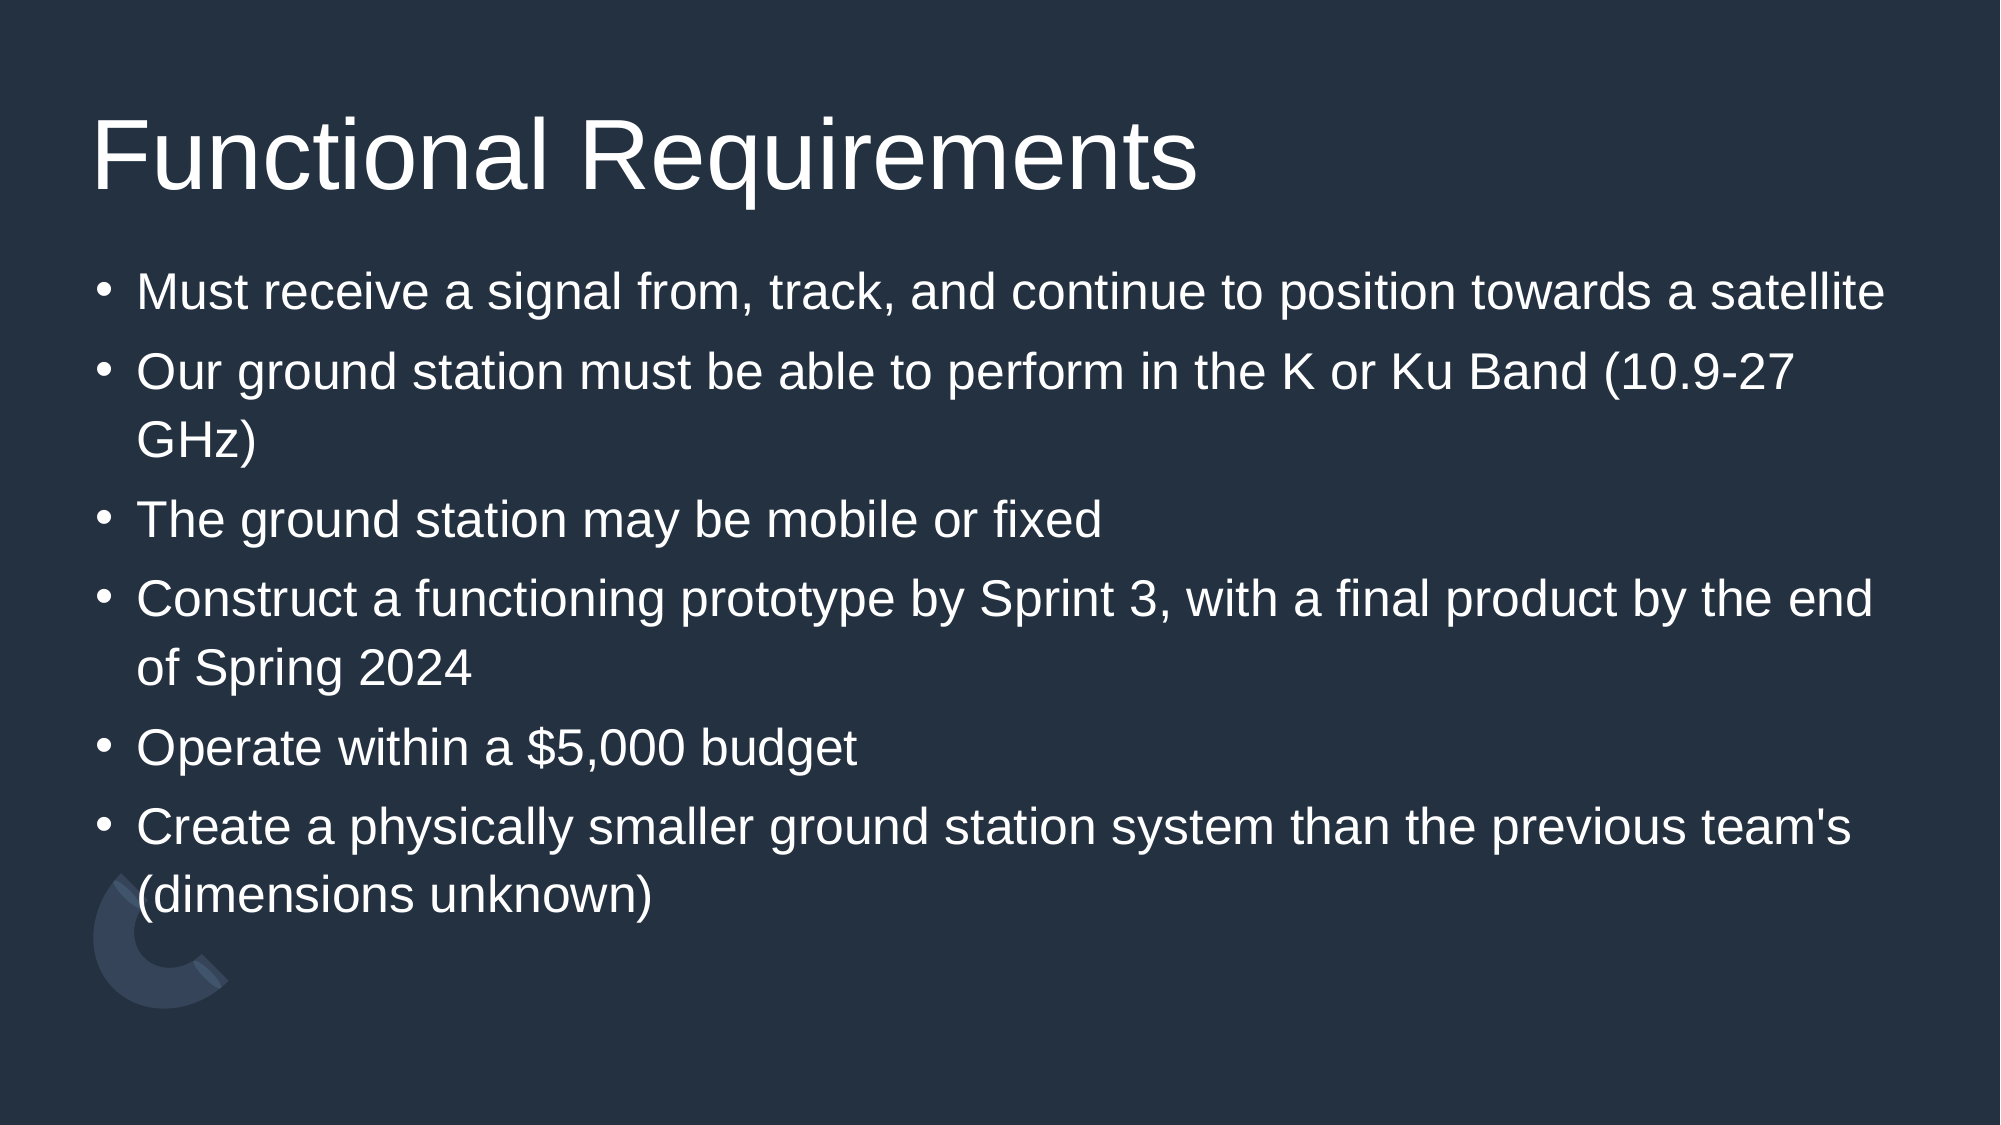

# Functional Requirements
Must receive a signal from, track, and continue to position towards a satellite
Our ground station must be able to perform in the K or Ku Band (10.9-27 GHz)
The ground station may be mobile or fixed
Construct a functioning prototype by Sprint 3, with a final product by the end of Spring 2024
Operate within a $5,000 budget
Create a physically smaller ground station system than the previous team's (dimensions unknown)